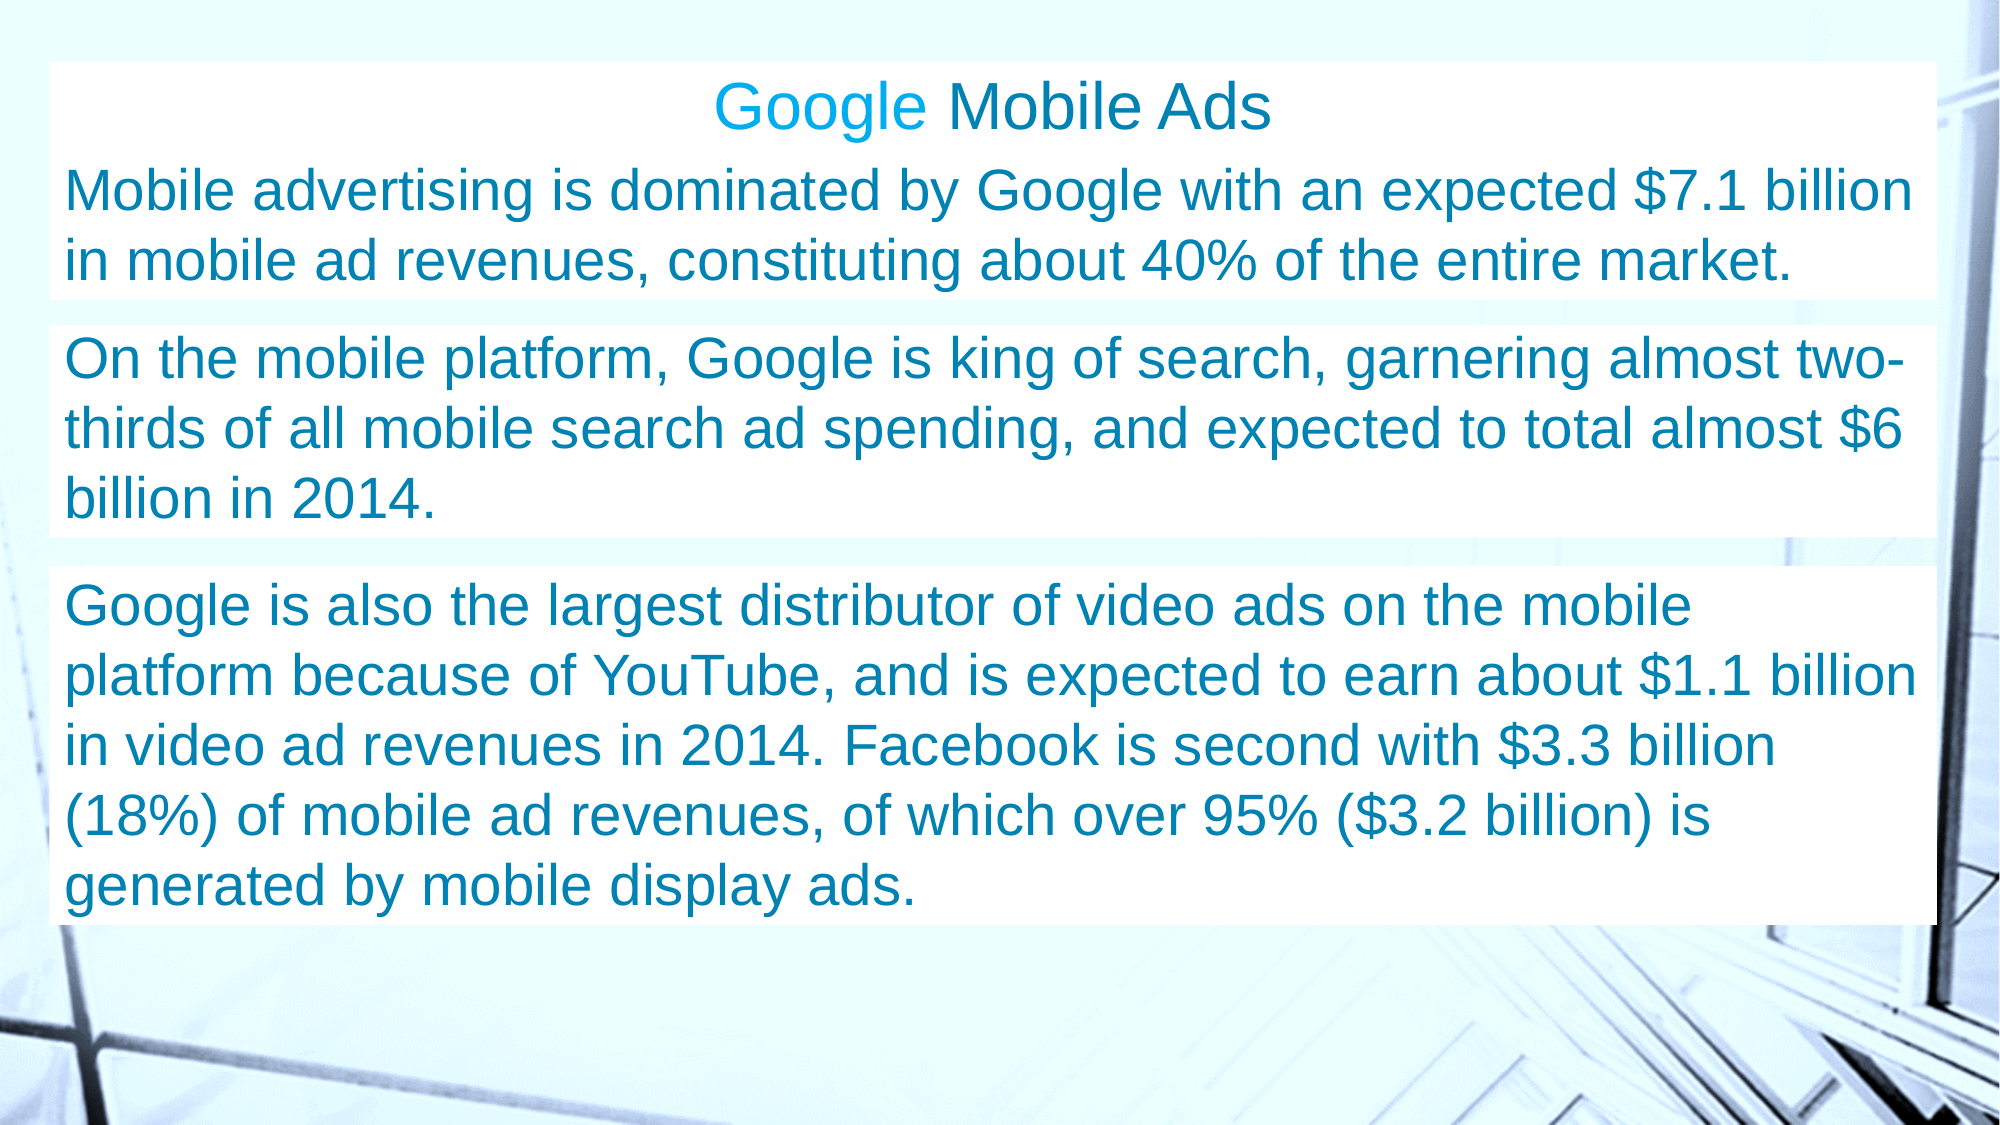

# Google Mobile Ads
Mobile advertising is dominated by Google with an expected $7.1 billion
in mobile ad revenues, constituting about 40% of the entire market.
On the mobile platform, Google is king of search, garnering almost two-thirds of all mobile search ad spending, and expected to total almost $6 billion in 2014.
Google is also the largest distributor of video ads on the mobile platform because of YouTube, and is expected to earn about $1.1 billion in video ad revenues in 2014. Facebook is second with $3.3 billion (18%) of mobile ad revenues, of which over 95% ($3.2 billion) is generated by mobile display ads.